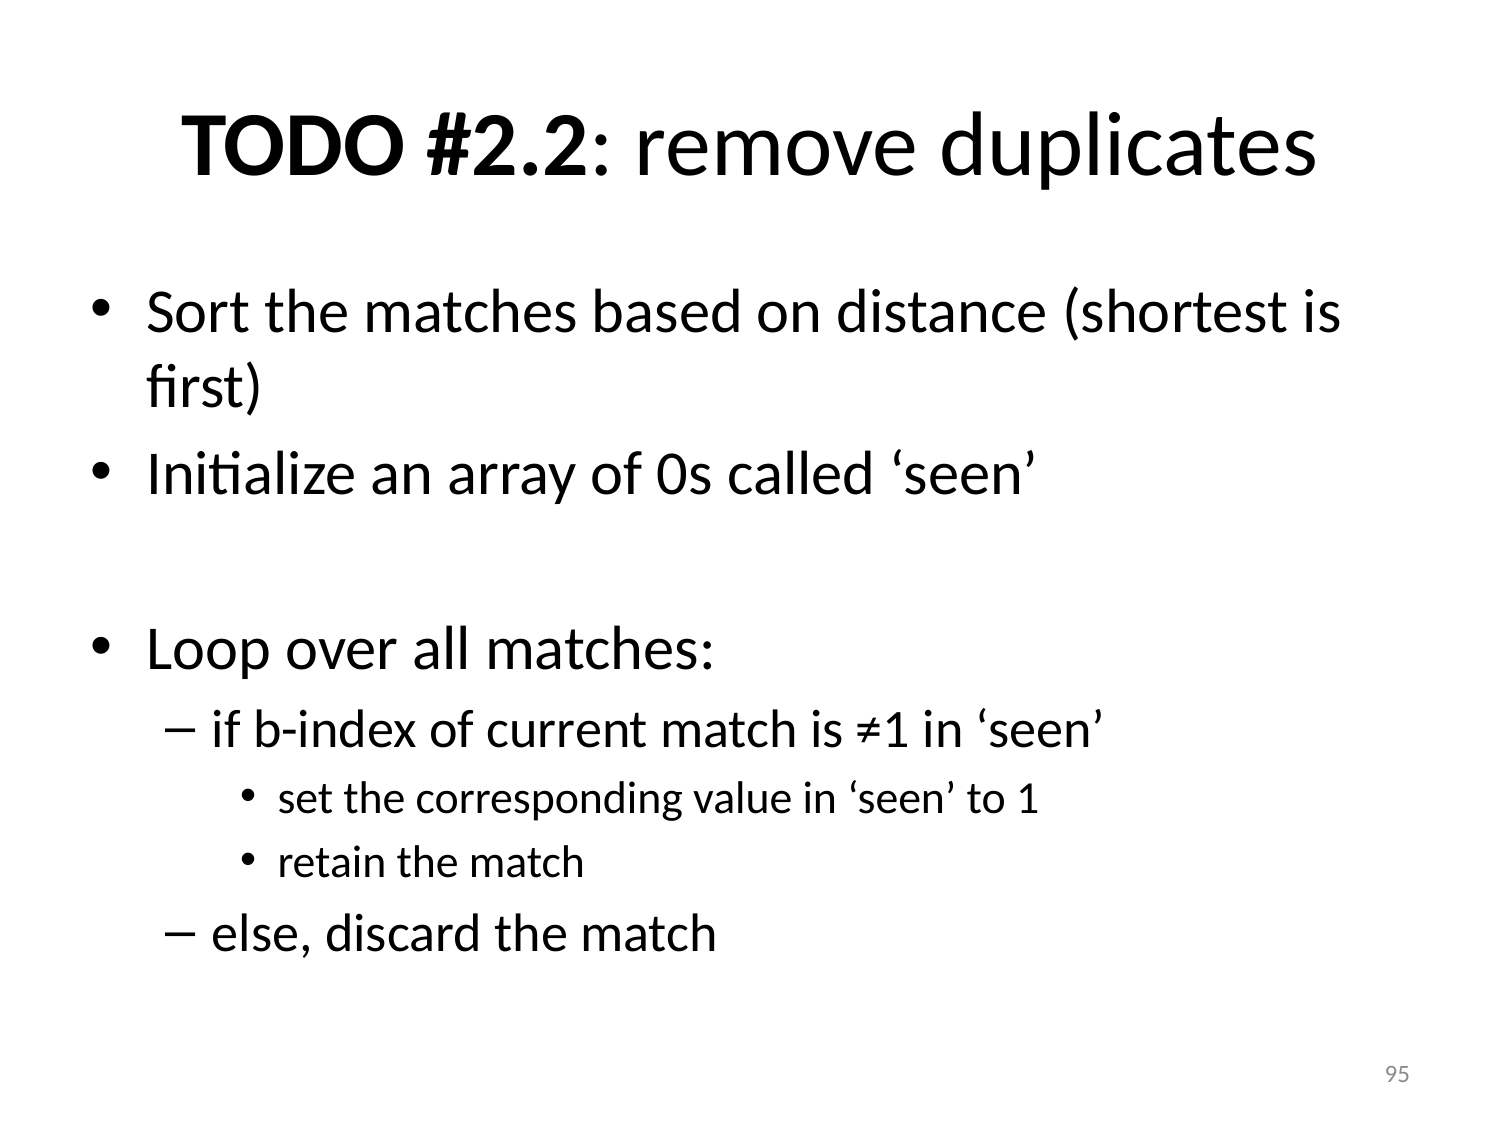

# TODO #2.2: remove duplicates
Sort the matches based on distance (shortest is first)
Initialize an array of 0s called ‘seen’

Loop over all matches:
if b-index of current match is ≠1 in ‘seen’
set the corresponding value in ‘seen’ to 1
retain the match
else, discard the match
95